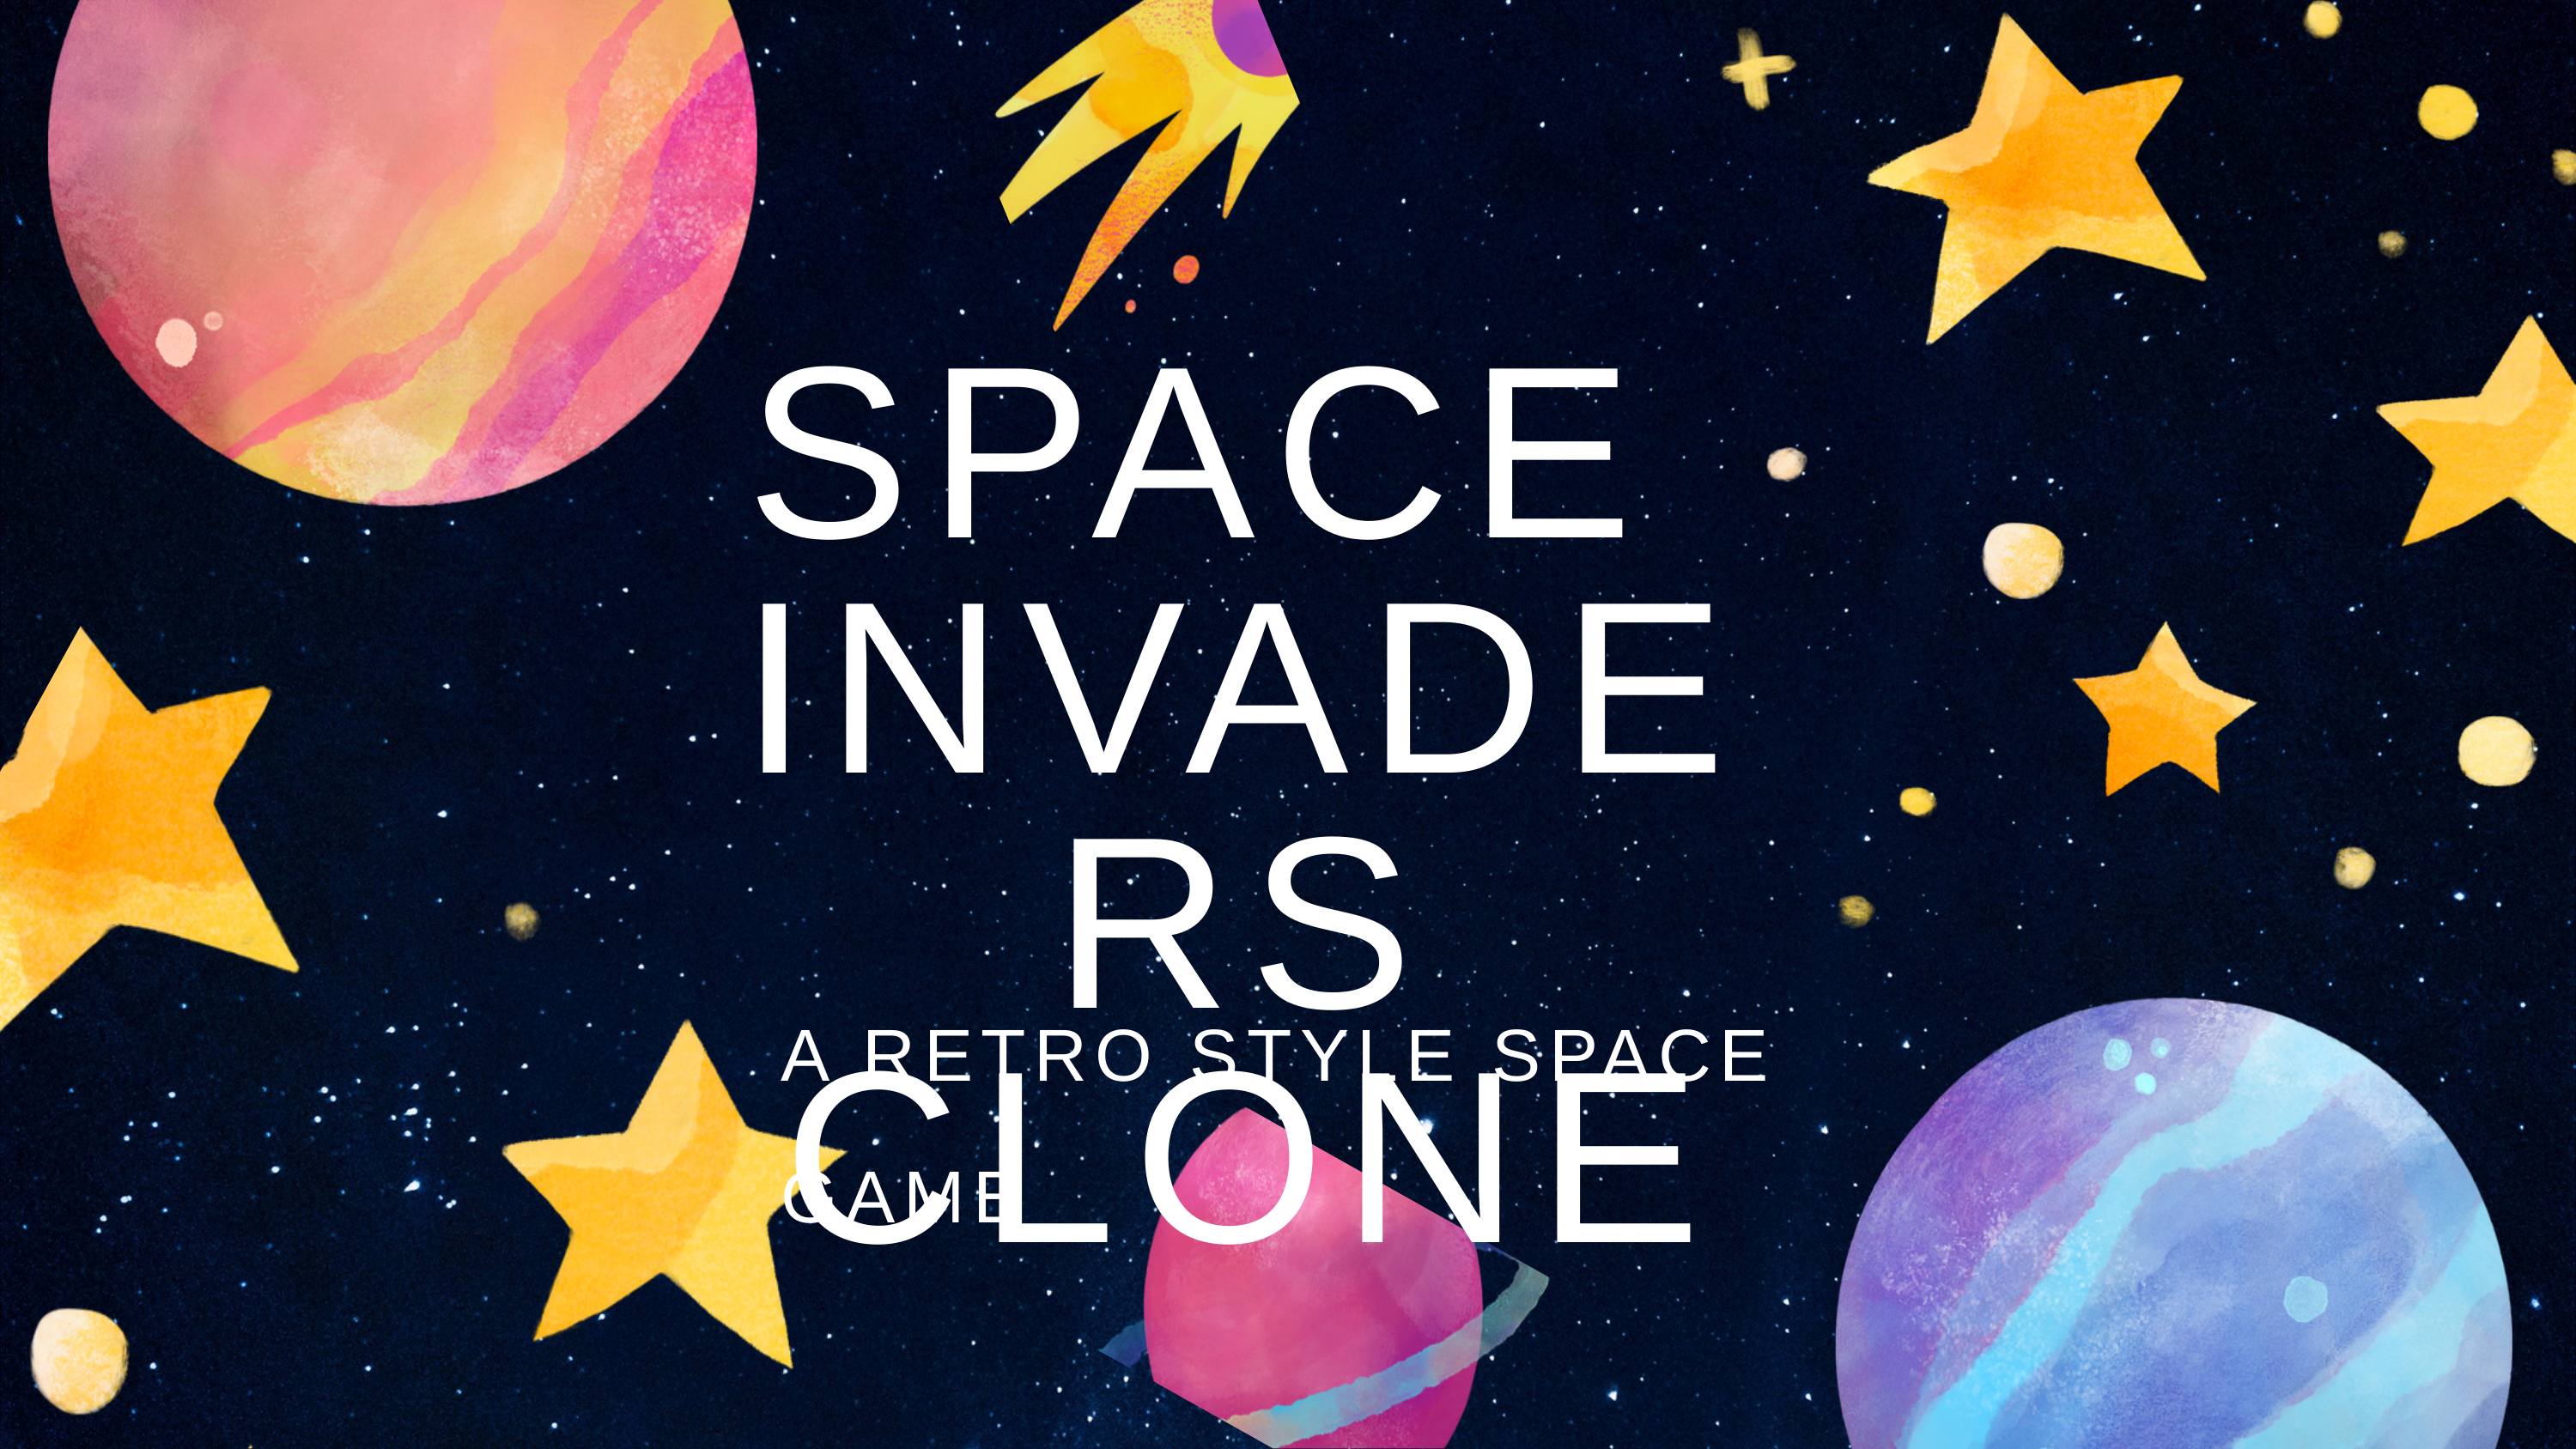

SPACE  INVADERS CLONE

A RETRO STYLE SPACE GAME